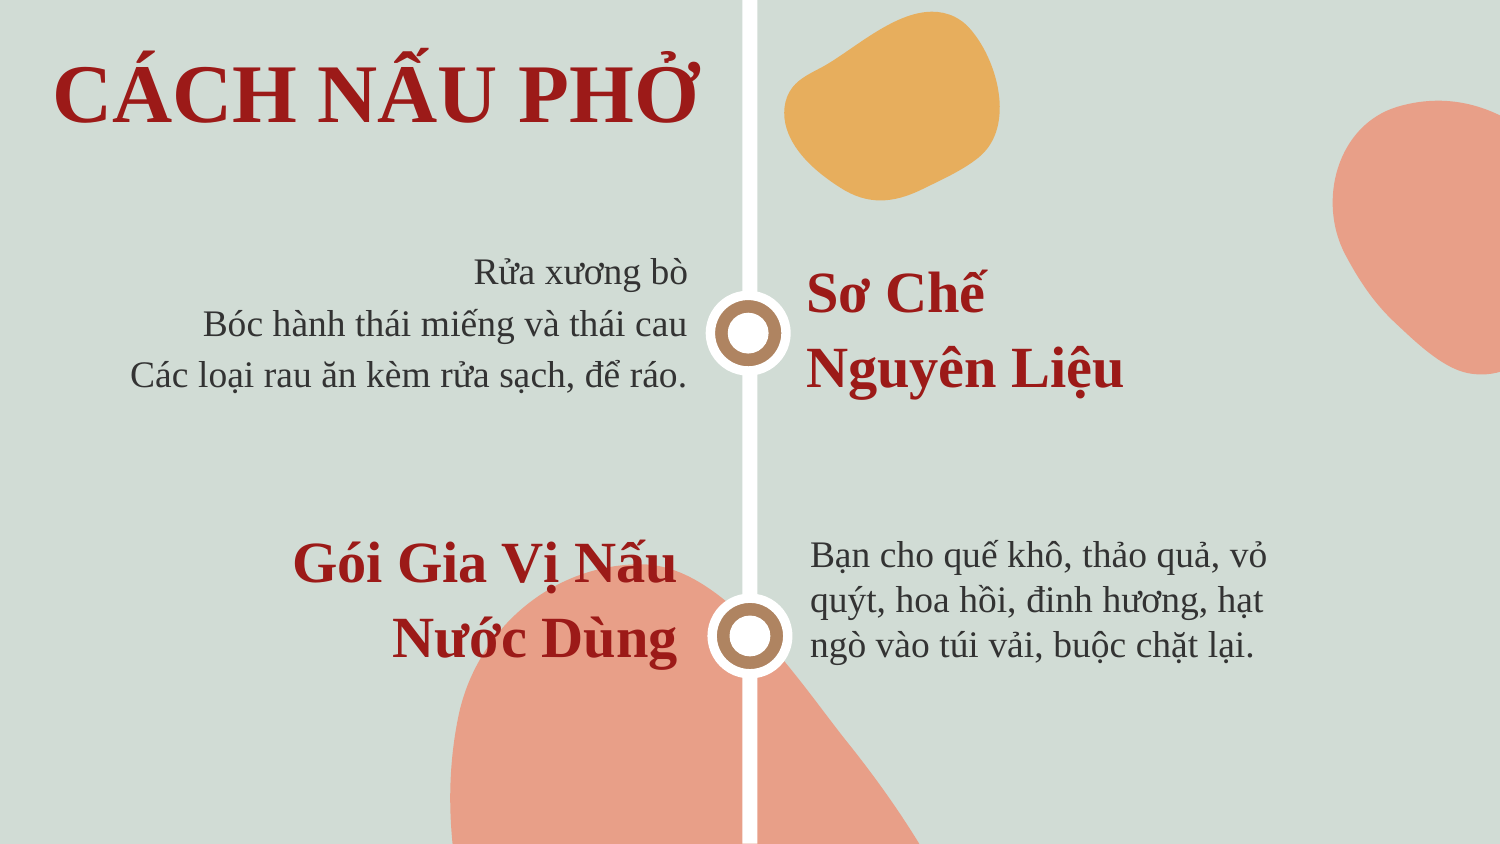

# CÁCH NẤU PHỞ

Sơ Chế Nguyên Liệu
Rửa xương bò
Bóc hành thái miếng và thái cau
Các loại rau ăn kèm rửa sạch, để ráo.

Gói Gia Vị Nấu Nước Dùng
Bạn cho quế khô, thảo quả, vỏ quýt, hoa hồi, đinh hương, hạt ngò vào túi vải, buộc chặt lại.